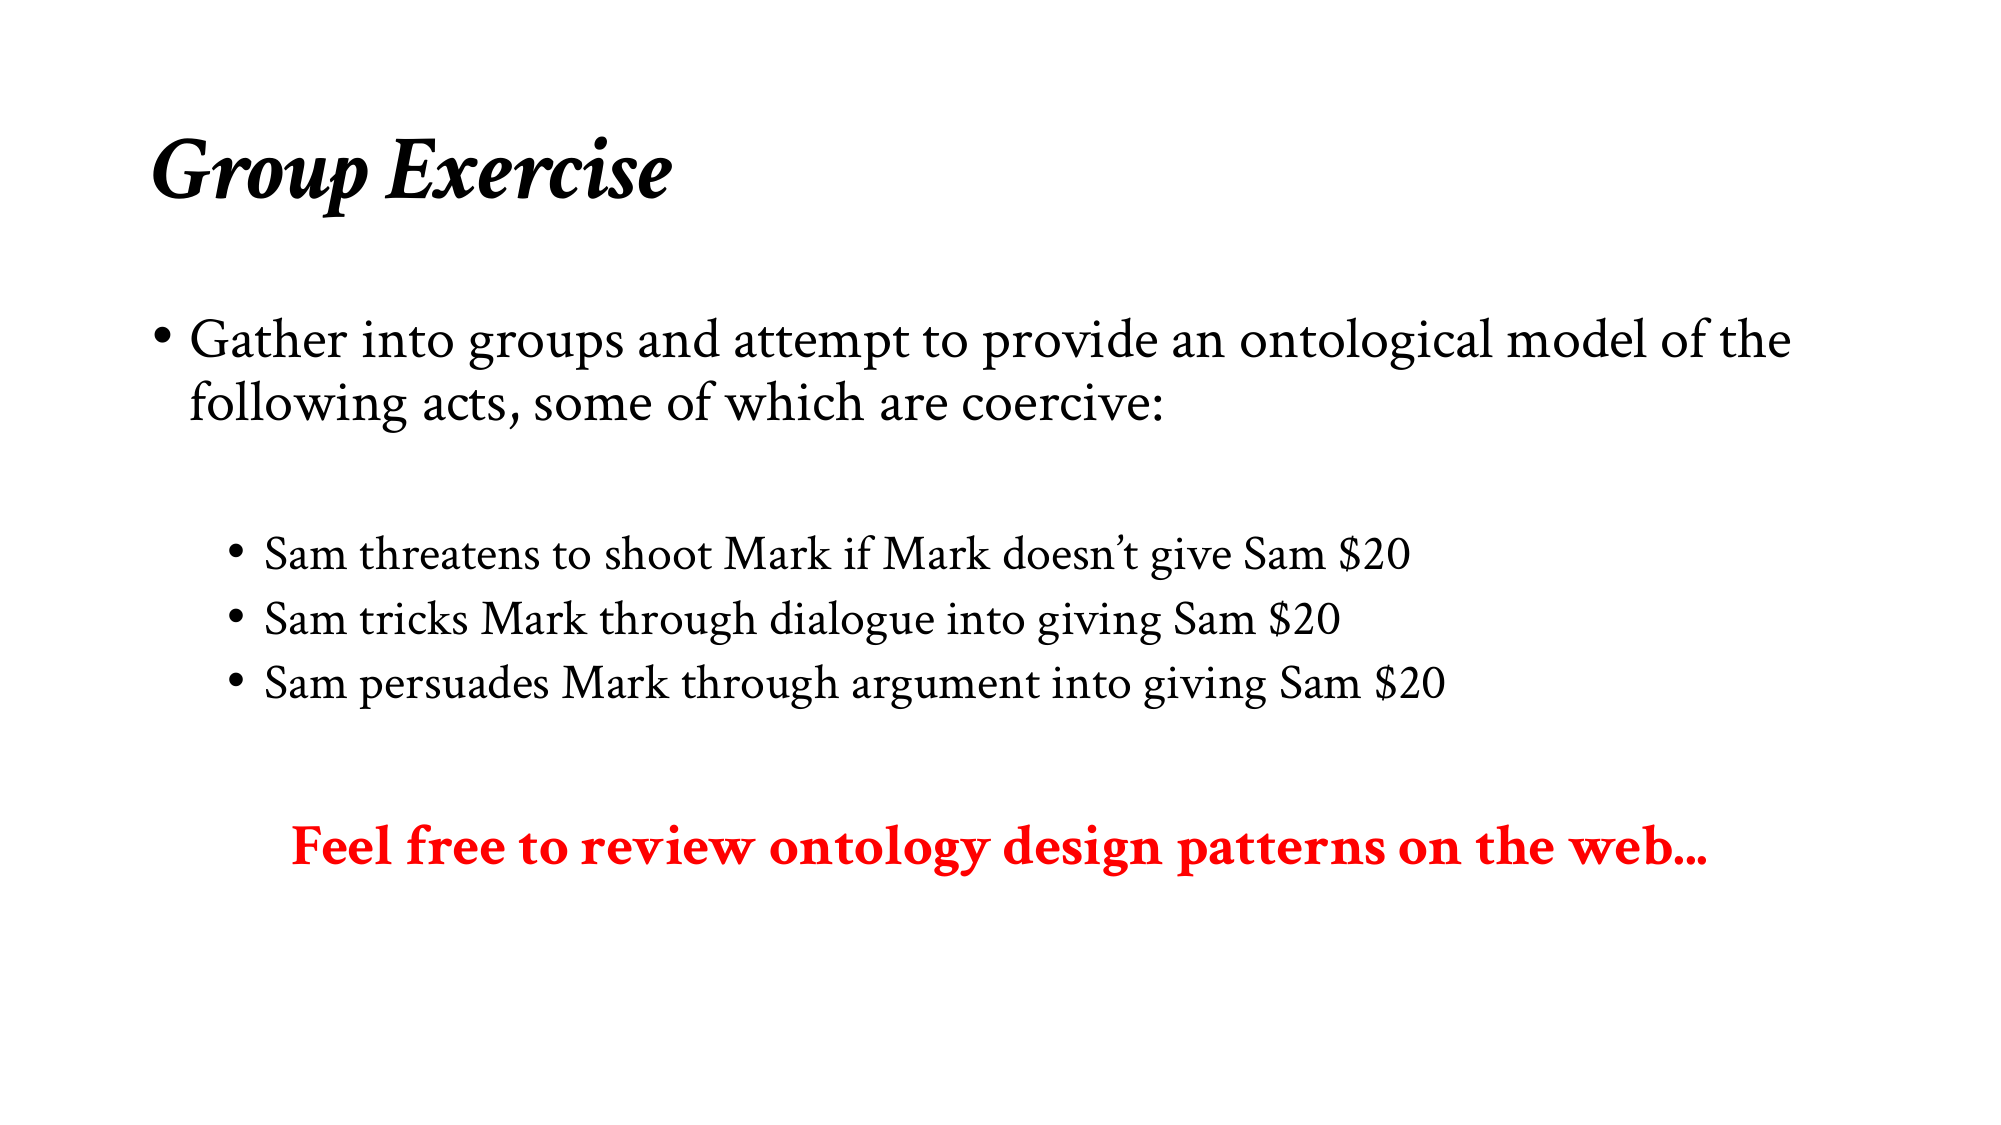

# Group Exercise
Gather into groups and attempt to provide an ontological model of the following acts, some of which are coercive:

Sam threatens to shoot Mark if Mark doesn’t give Sam $20
Sam tricks Mark through dialogue into giving Sam $20
Sam persuades Mark through argument into giving Sam $20

Feel free to review ontology design patterns on the web...